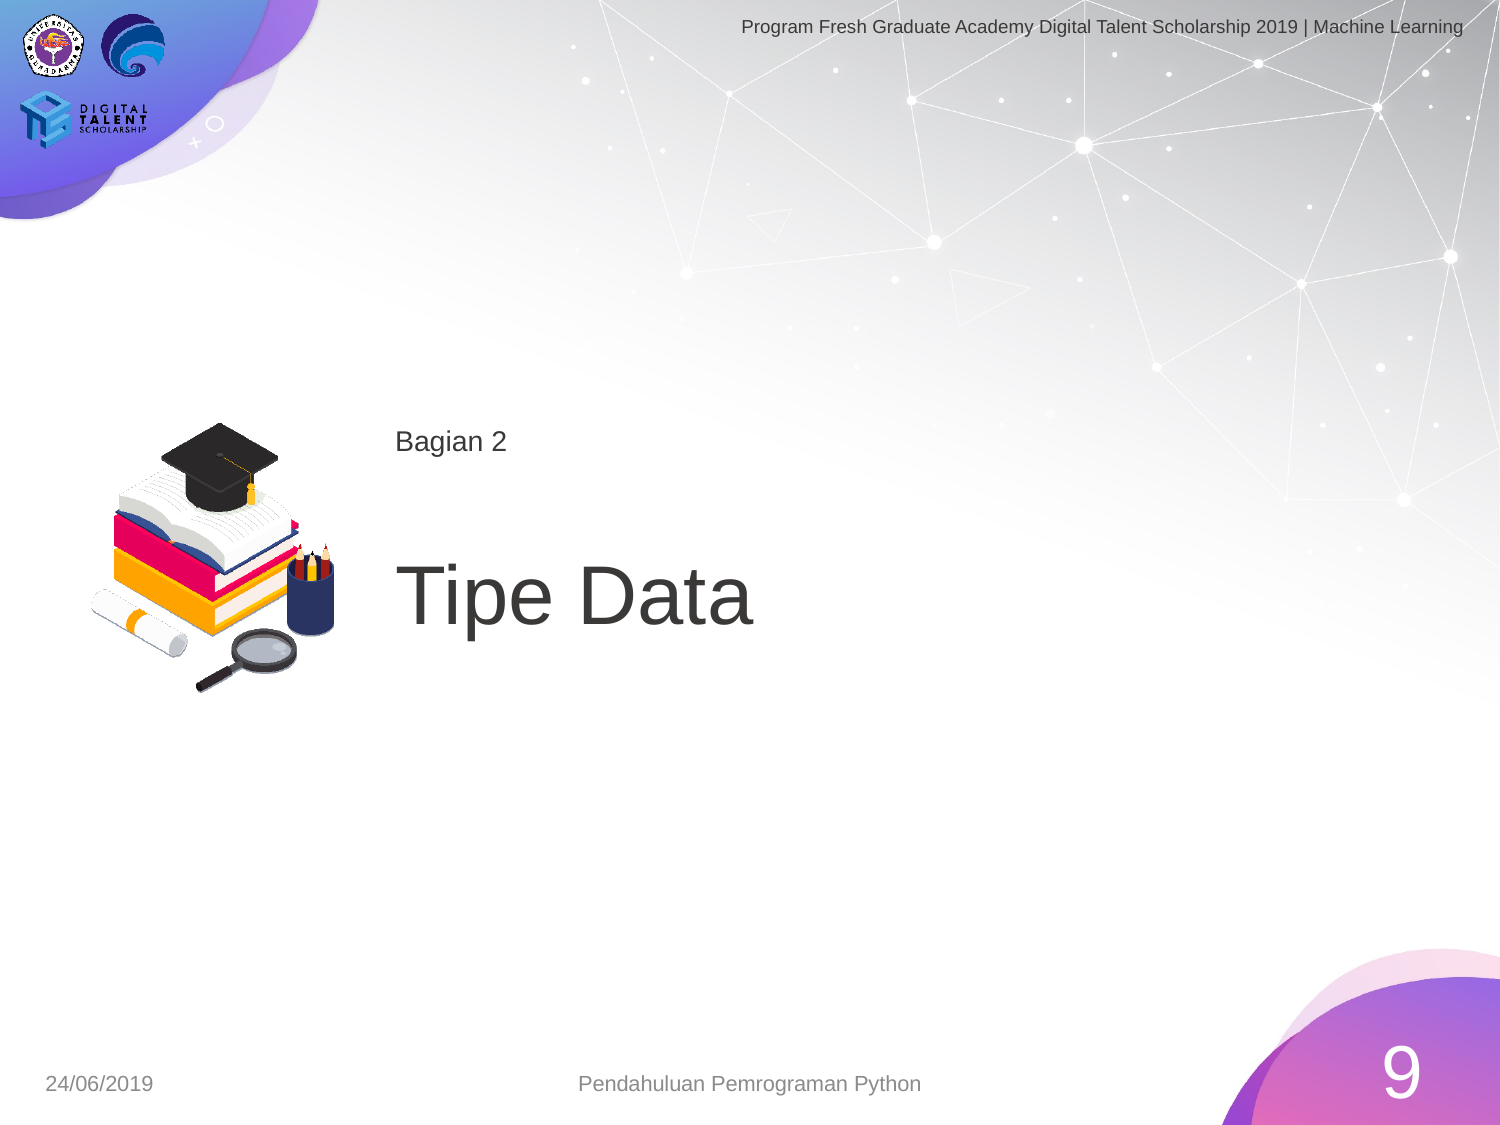

Bagian 2
# Tipe Data
9
24/06/2019
Pendahuluan Pemrograman Python